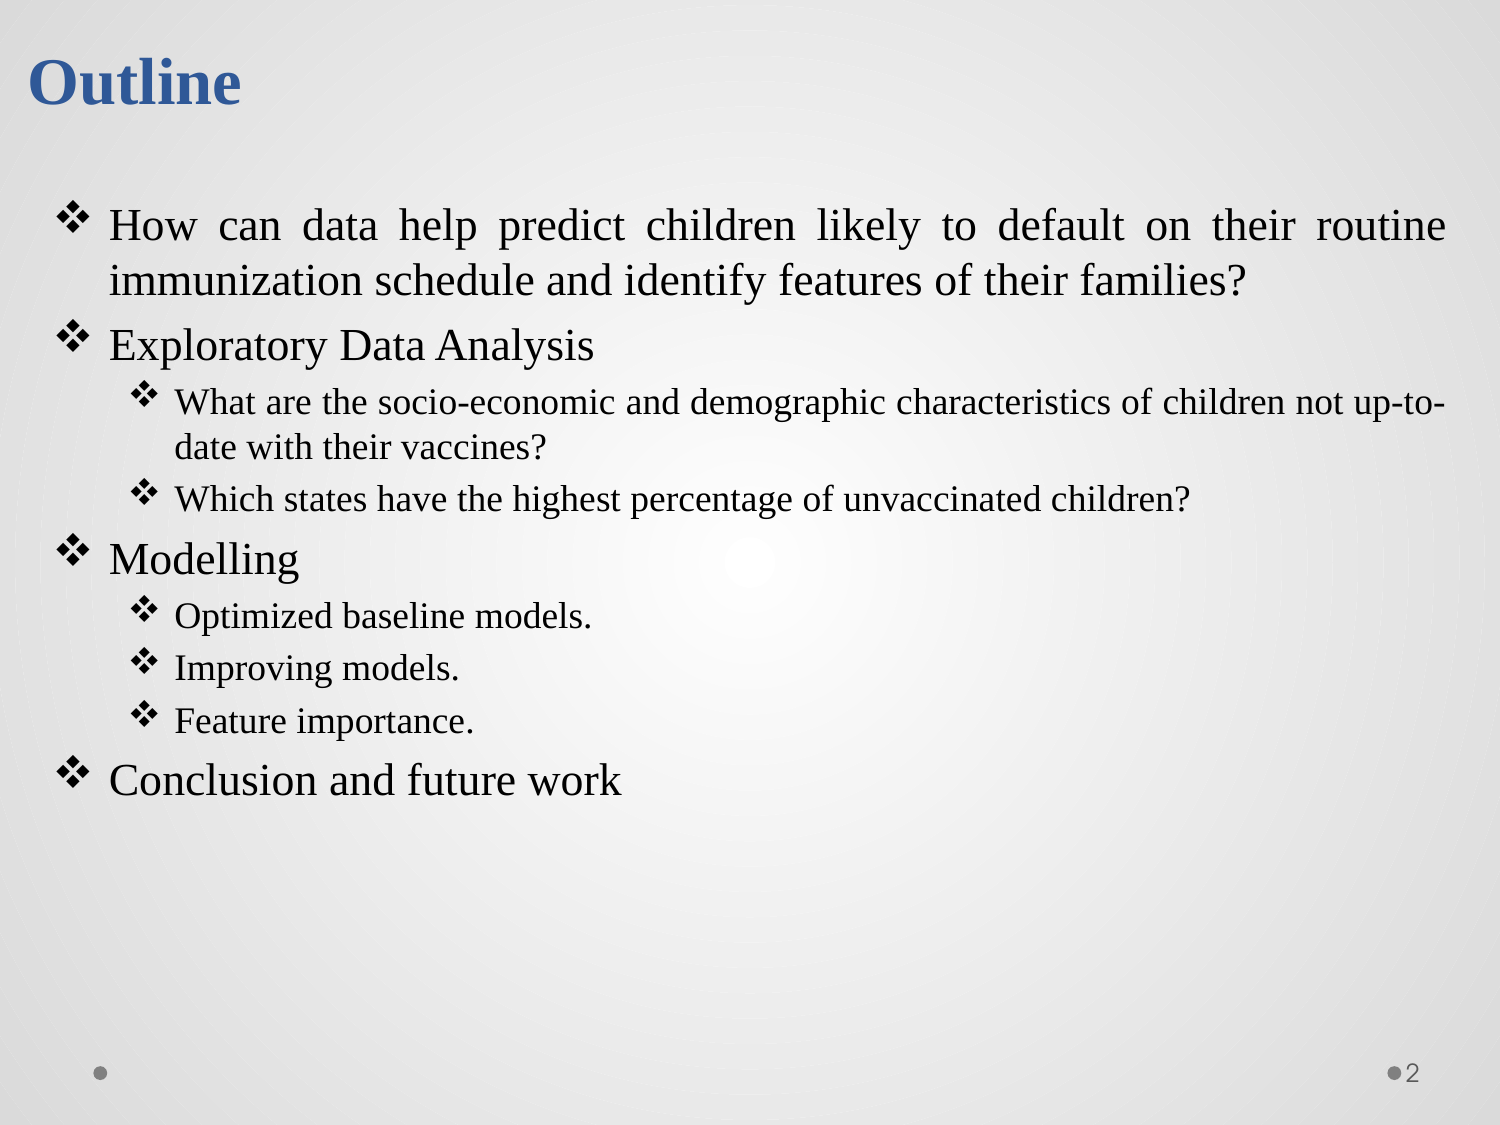

# Outline
How can data help predict children likely to default on their routine immunization schedule and identify features of their families?
Exploratory Data Analysis
What are the socio-economic and demographic characteristics of children not up-to-date with their vaccines?
Which states have the highest percentage of unvaccinated children?
Modelling
Optimized baseline models.
Improving models.
Feature importance.
Conclusion and future work

2